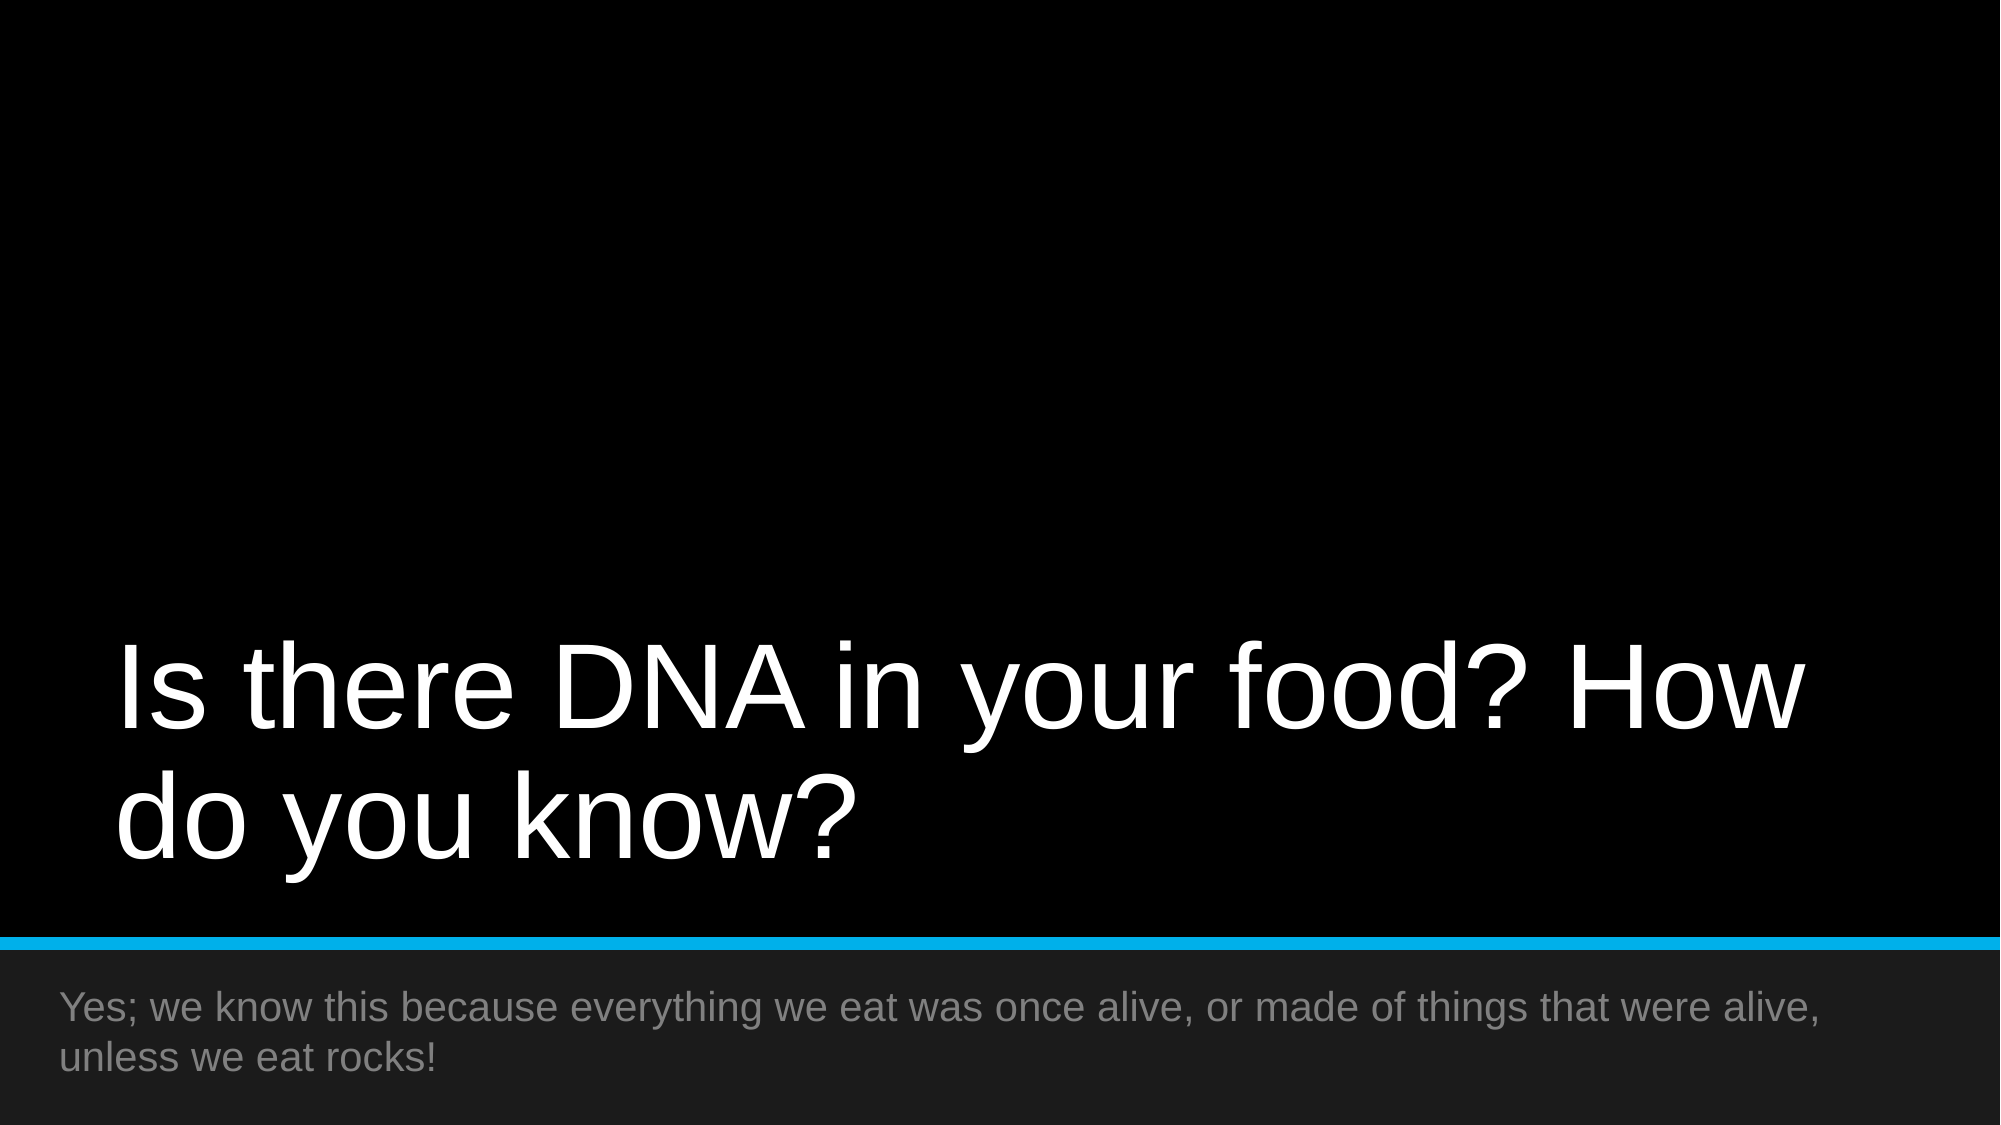

# Is there DNA in your food? How do you know?
Yes; we know this because everything we eat was once alive, or made of things that were alive, unless we eat rocks!